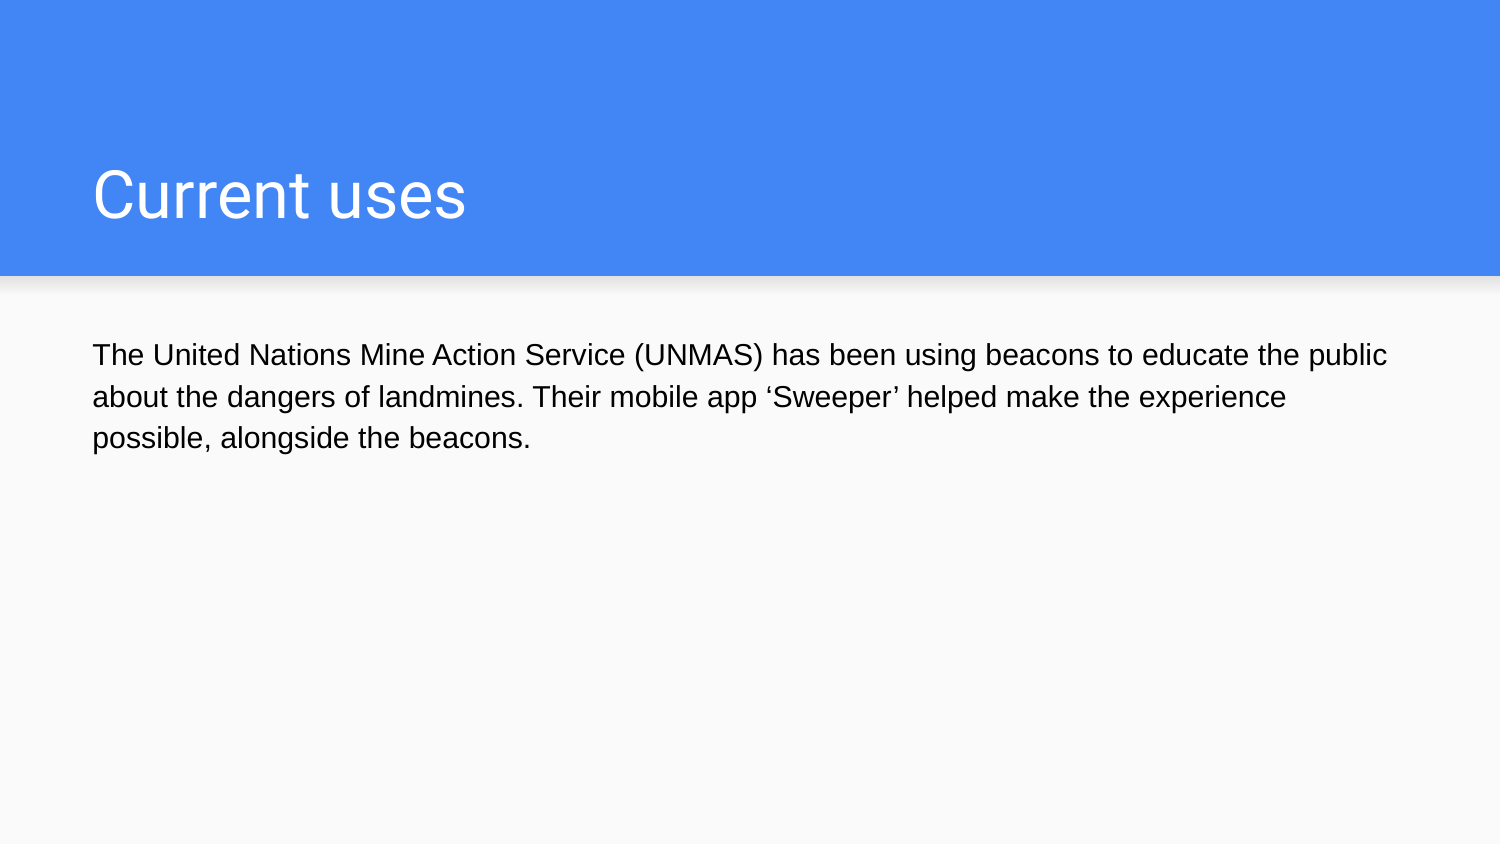

# Current uses
The United Nations Mine Action Service (UNMAS) has been using beacons to educate the public about the dangers of landmines. Their mobile app ‘Sweeper’ helped make the experience possible, alongside the beacons.